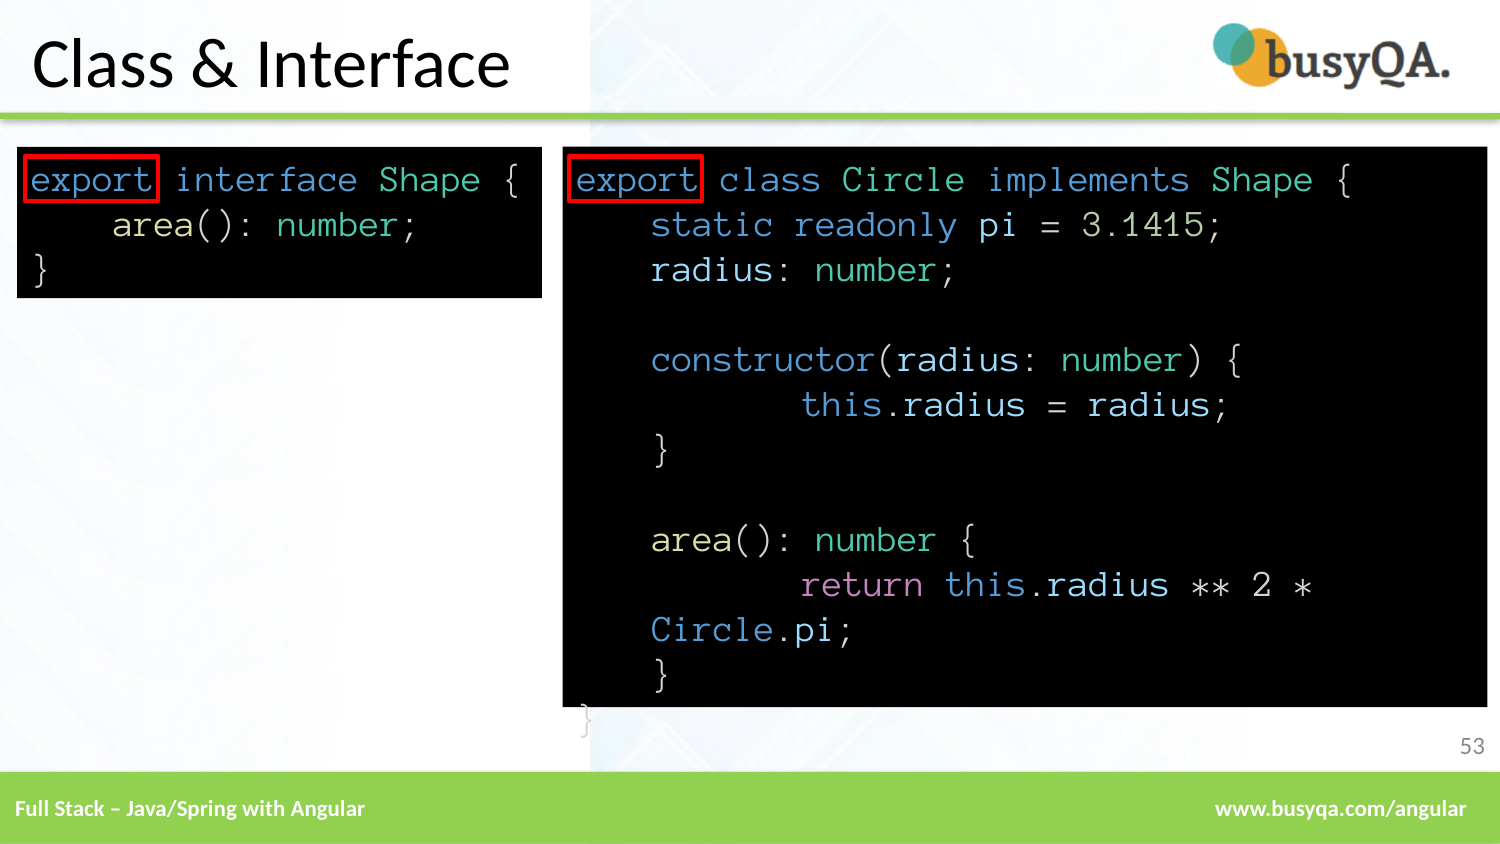

# Class & Interface
export interface Shape {
    area(): number;
}
export class Circle implements Shape {
static readonly pi = 3.1415;
radius: number;

constructor(radius: number) {
	this.radius = radius;
}

area(): number {
	return this.radius ** 2 * Circle.pi;
}
}